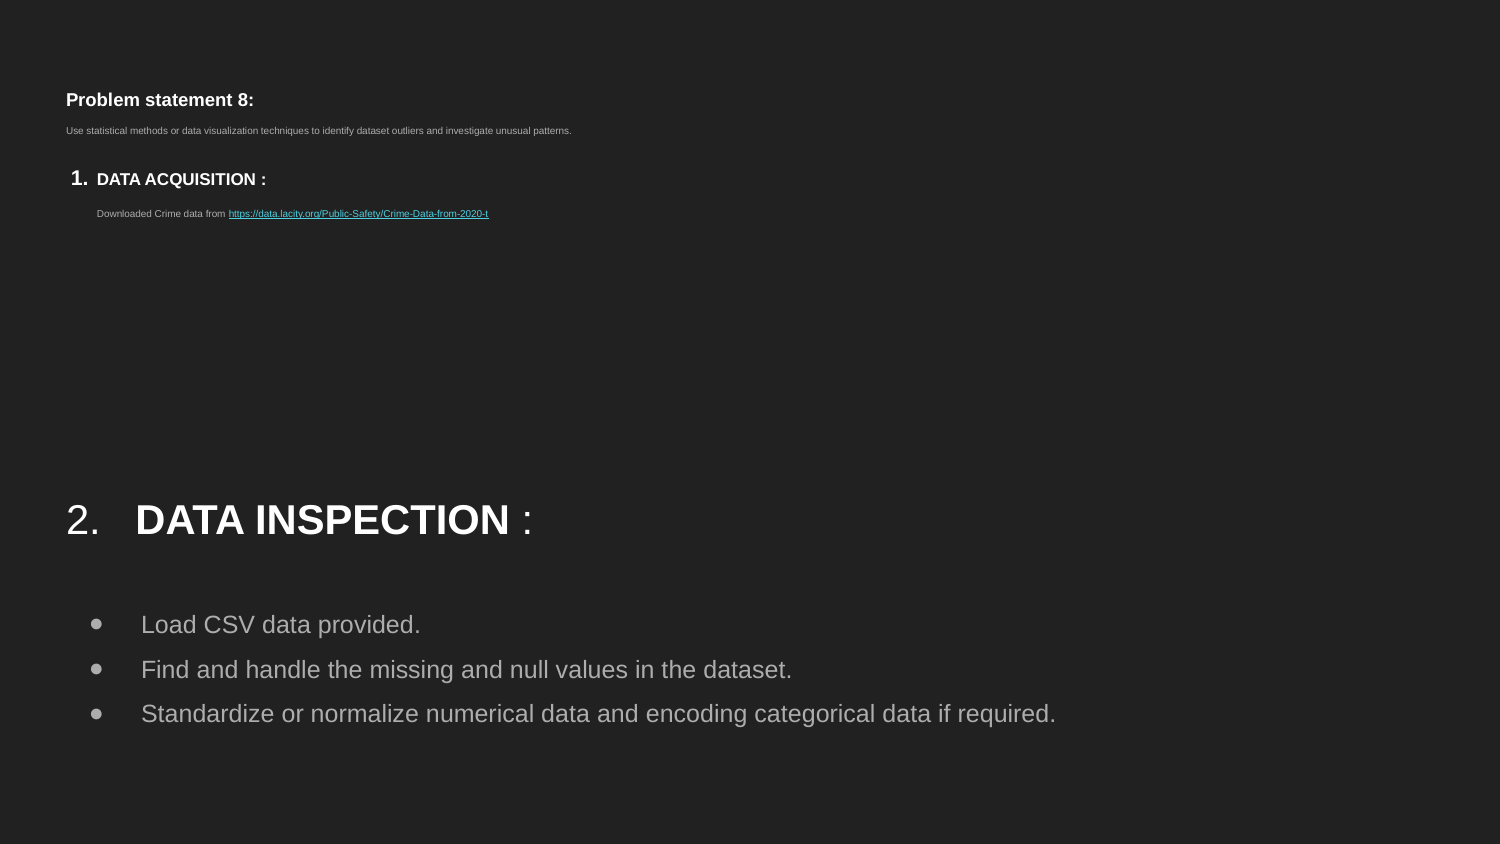

# Problem statement 8:

Use statistical methods or data visualization techniques to identify dataset outliers and investigate unusual patterns.

DATA ACQUISITION :
Downloaded Crime data from https://data.lacity.org/Public-Safety/Crime-Data-from-2020-t

2.   DATA INSPECTION :
Load CSV data provided.
Find and handle the missing and null values in the dataset.
Standardize or normalize numerical data and encoding categorical data if required.